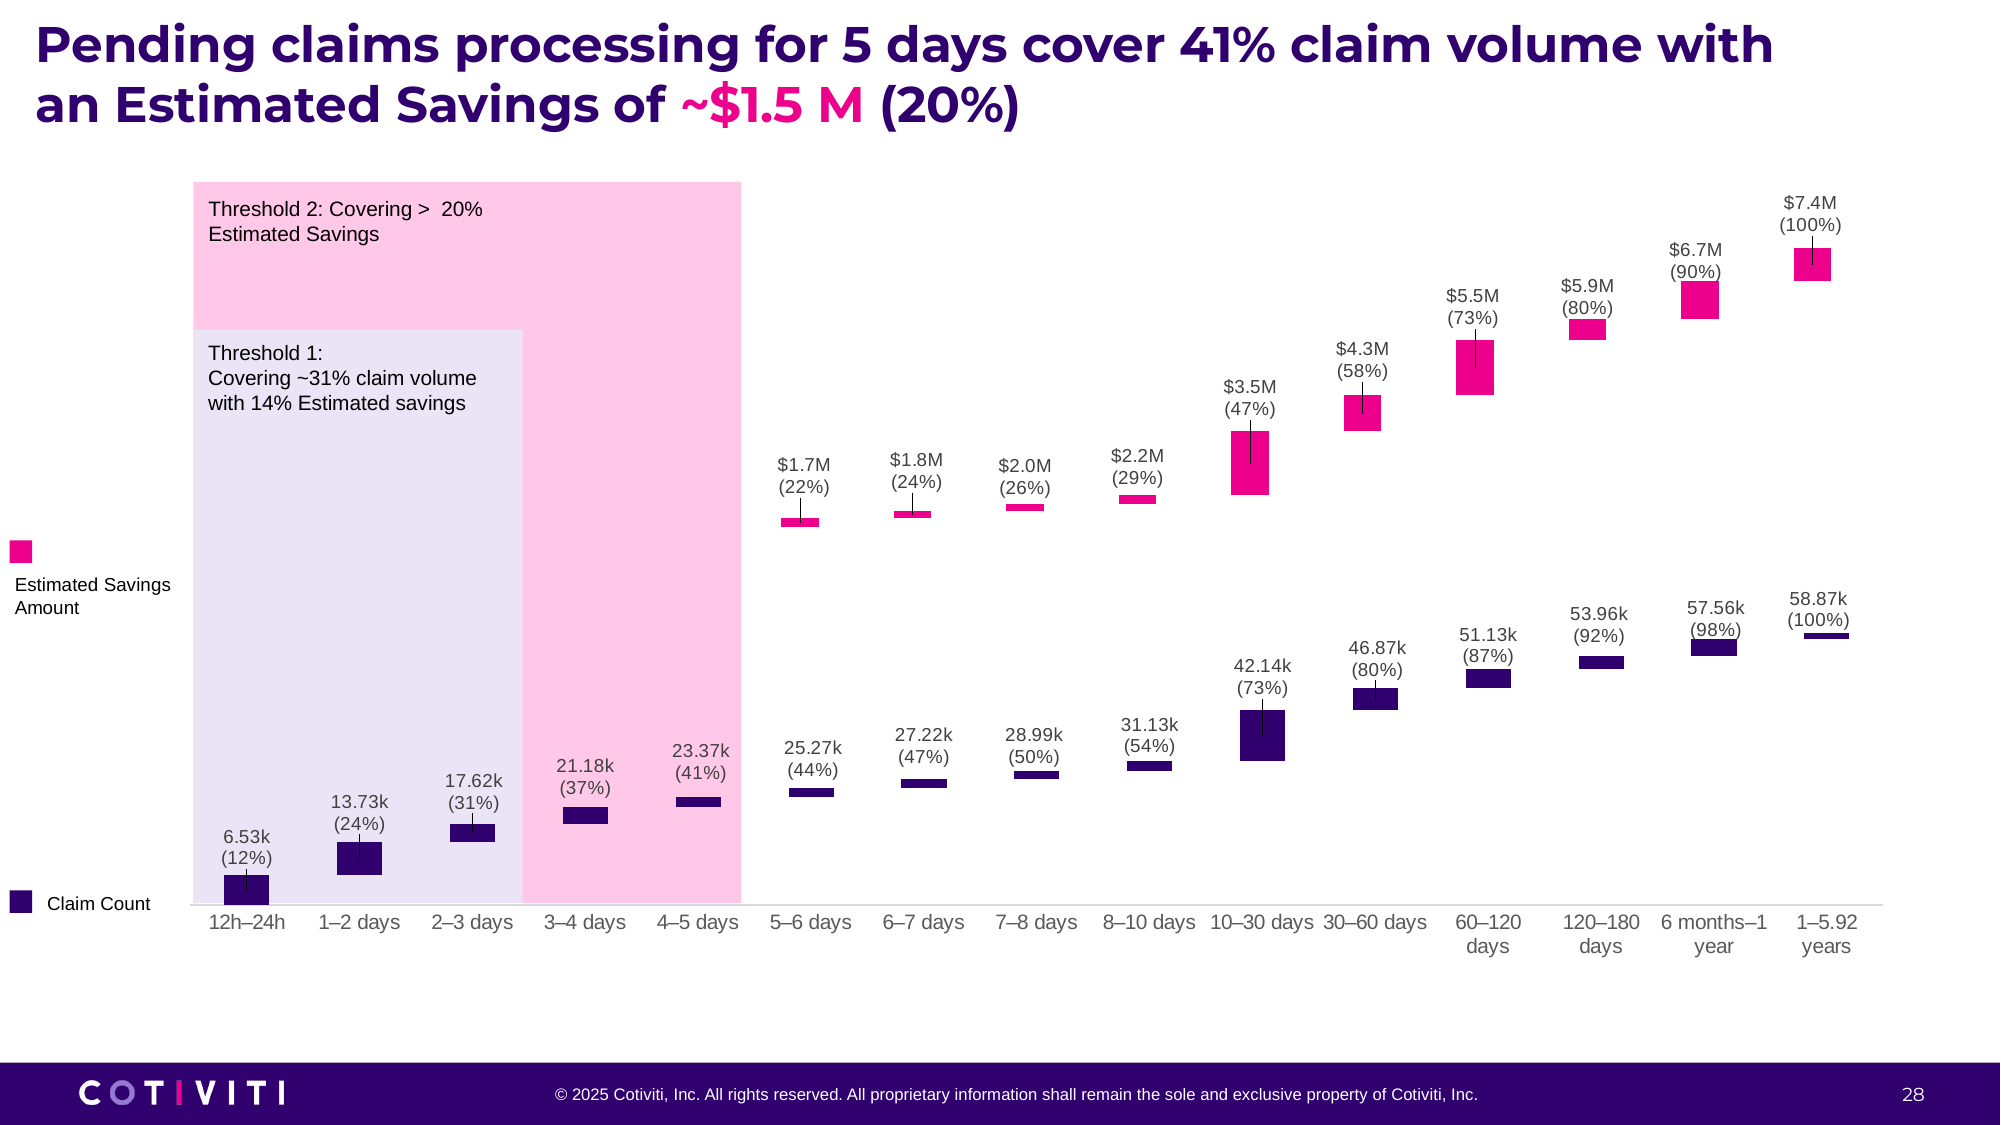

Pending claims processing for 5 days cover 41% claim volume with an Estimated Savings of ~$1.5 M (20%)

### Chart

| Category | Clumitative_savings 2 | Sum of ADJ_SAVINGS_AMNT | Perce_savings |
|---|---|---|---|
| 12h–24h | 0.0 | 337485.9799999964 | 0.0 |
| 1–2 days | 337485.9799999964 | 414127.8699999995 | 0.0 |
| 2–3 days | 751613.8499999959 | 311493.94999999995 | 0.0 |
| 3–4 days | 1063107.7999999959 | 223332.12000000046 | 0.0 |
| 4–5 days | 1286439.9199999962 | 189309.1399999996 | 0.0 |
| 5–6 days | 1475749.0599999959 | 177363.0000000002 | 0.0 |
| 6–7 days | 1653112.059999996 | 163630.88000000018 | 0.0 |
| 7–8 days | 1816742.9399999962 | 151079.2199999999 | 0.0 |
| 8–10 days | 1967822.1599999962 | 185998.25000000003 | 0.0 |
| 10–30 days | 2153820.4099999964 | 1366239.7899999947 | 0.0 |
| 30–60 days | 3520060.199999991 | 791976.2300000022 | 0.0 |
| 60–120 days | 4312036.429999993 | 1165366.8900000046 | 0.0 |
| 120–180 days | 5477403.3199999975 | 456261.0600000002 | 0.0 |
| 6 months–1 year | 5933664.379999998 | 812992.6600000007 | 0.0 |
| 1–5.92 years | 6746657.039999999 | 713773.4299999987 | 0.0 |
Threshold 2: Covering >  20% Estimated Savings

Threshold 1:
Covering ~31% claim volume with 14% Estimated savings

### Chart

| Category | Clumitative_claims | Count of CLAIM_NUMBER | PerceCLumi |
|---|---|---|---|
| 12h–24h | 0.0 | 6527.0 | 0.0 |
| 1–2 days | 6527.0 | 7200.0 | 0.0 |
| 2–3 days | 13727.0 | 3894.0 | 0.0 |
| 3–4 days | 17621.0 | 3560.0 | 0.0 |
| 4–5 days | 21181.0 | 2188.0 | 0.0 |
| 5–6 days | 23369.0 | 1899.0 | 0.0 |
| 6–7 days | 25268.0 | 1950.0 | 0.0 |
| 7–8 days | 27218.0 | 1773.0 | 0.0 |
| 8–10 days | 28991.0 | 2143.0 | 0.0 |
| 10–30 days | 31134.0 | 11005.0 | 0.0 |
| 30–60 days | 42139.0 | 4730.0 | 0.0 |
| 60–120 days | 46869.0 | 4262.0 | 0.0 |
| 120–180 days | 51131.0 | 2831.0 | 0.0 |
| 6 months–1 year | 53962.0 | 3594.0 | 0.0 |
| 1–5.92 years | 57556.0 | 1314.0 | 0.0 |
Estimated Savings Amount
Claim Count

28